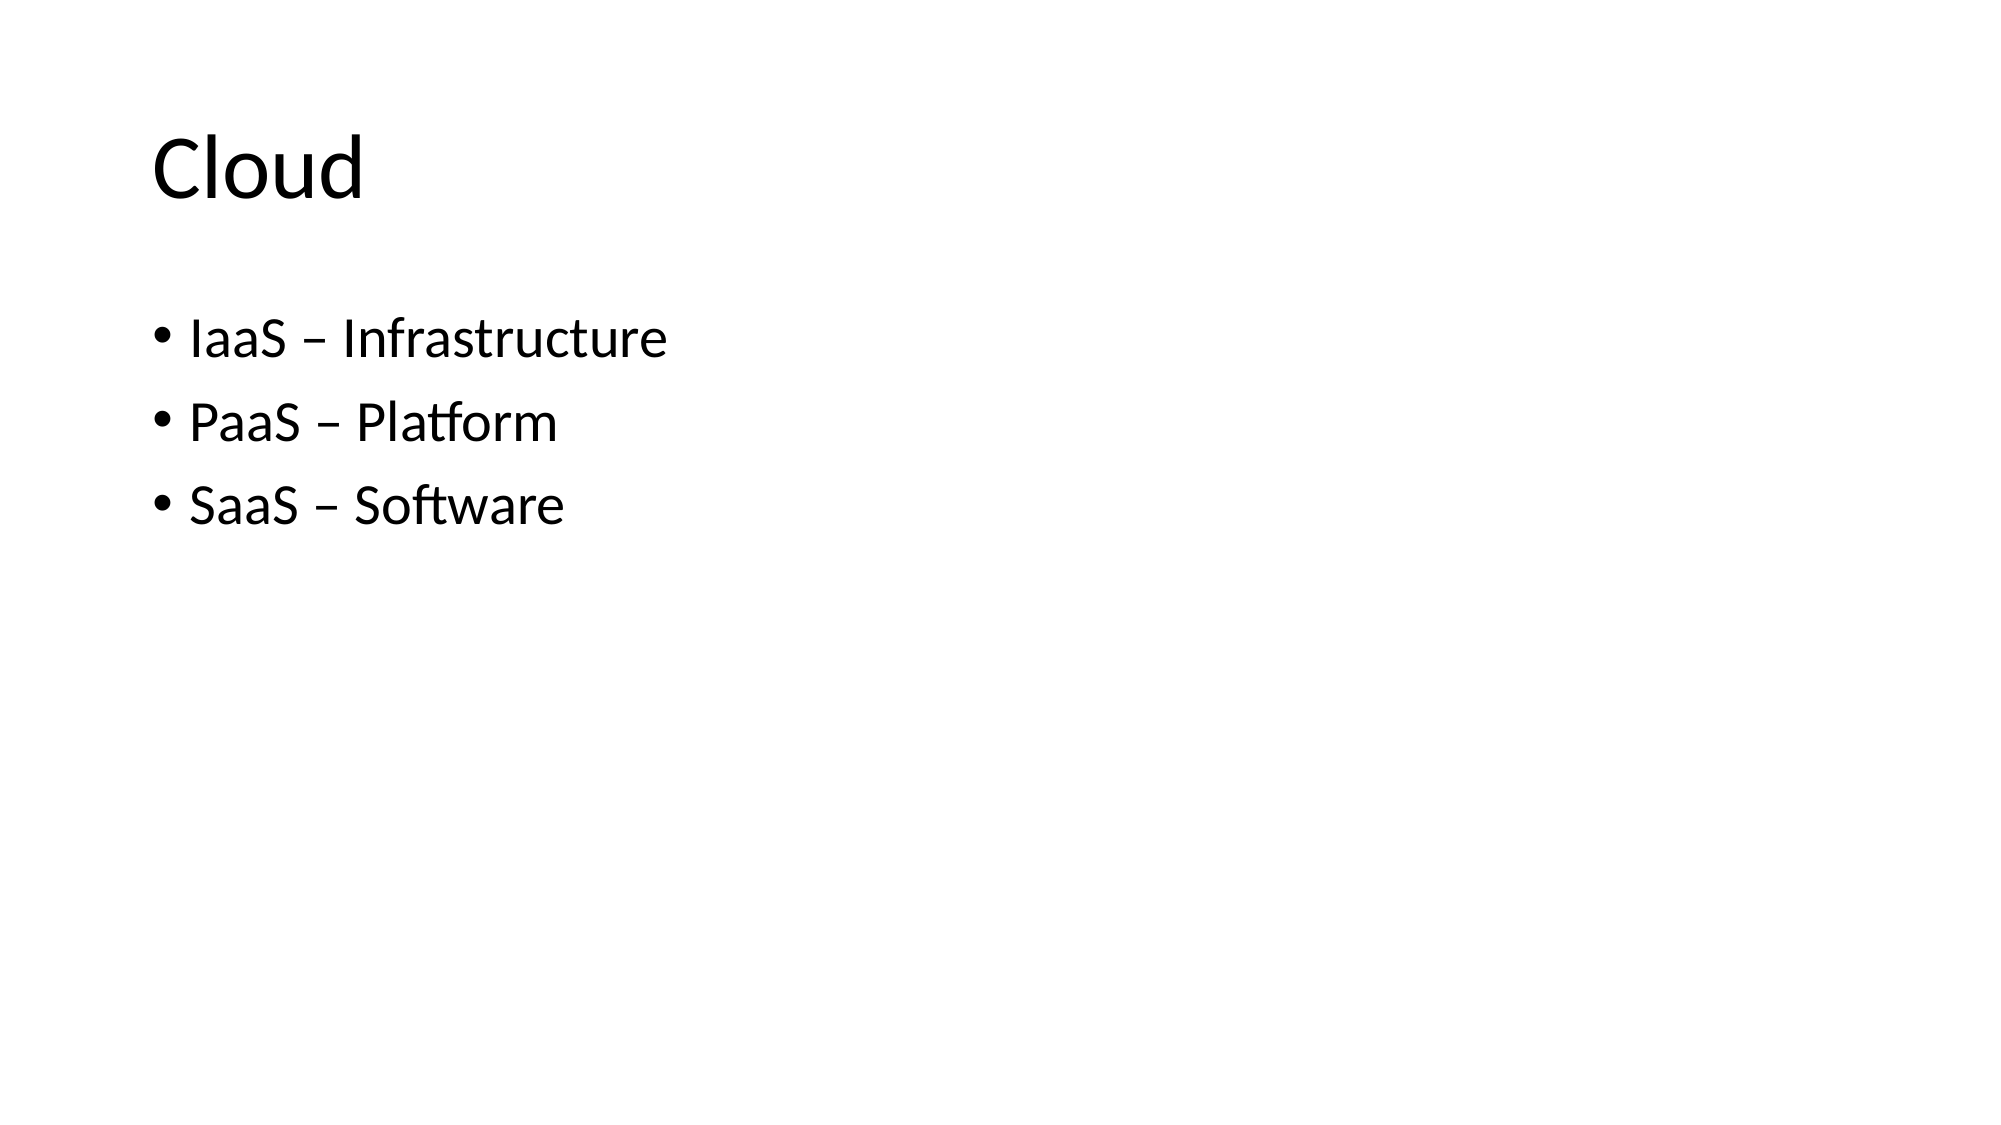

# Cloud
IaaS – Infrastructure
PaaS – Platform
SaaS – Software